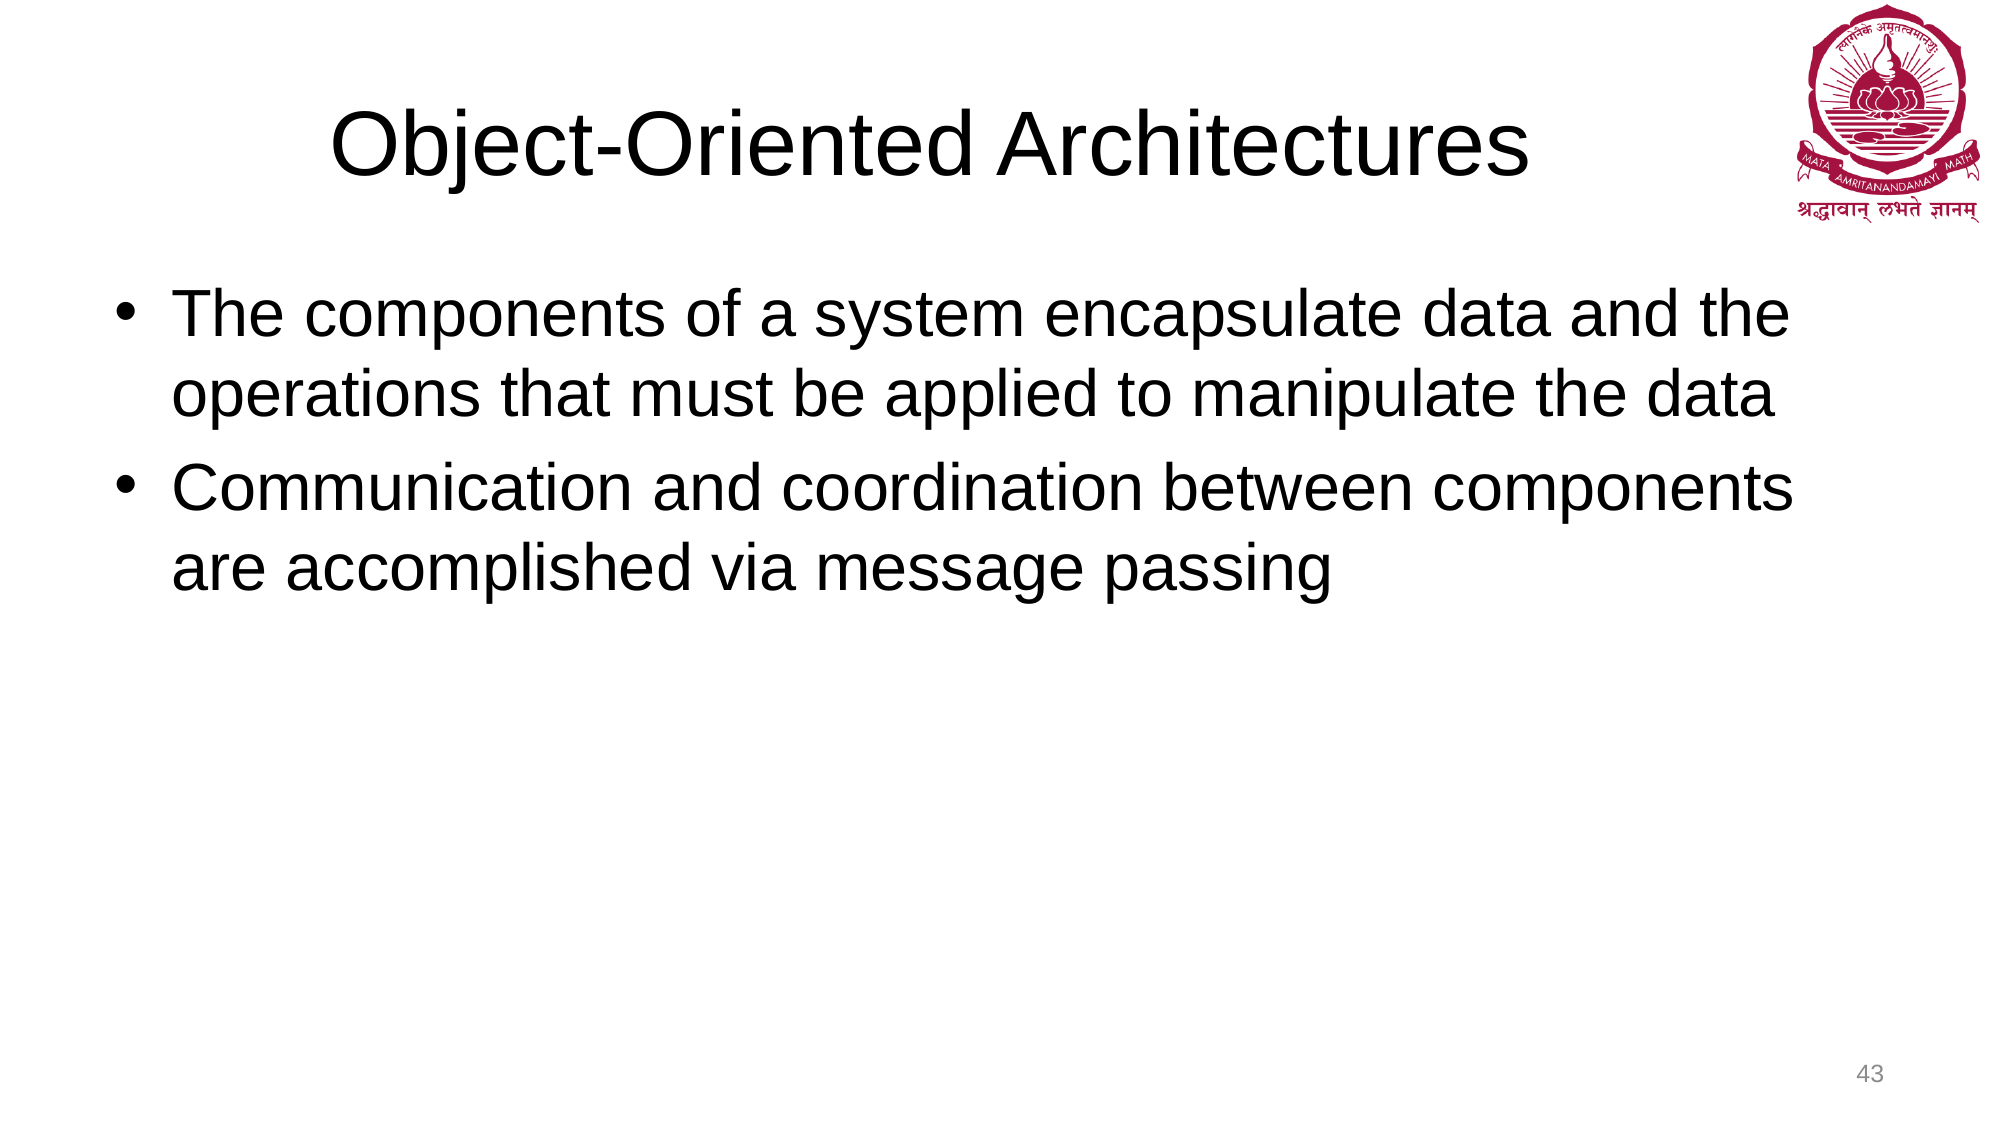

# Object-Oriented Architectures
The components of a system encapsulate data and the operations that must be applied to manipulate the data
Communication and coordination between components are accomplished via message passing
43